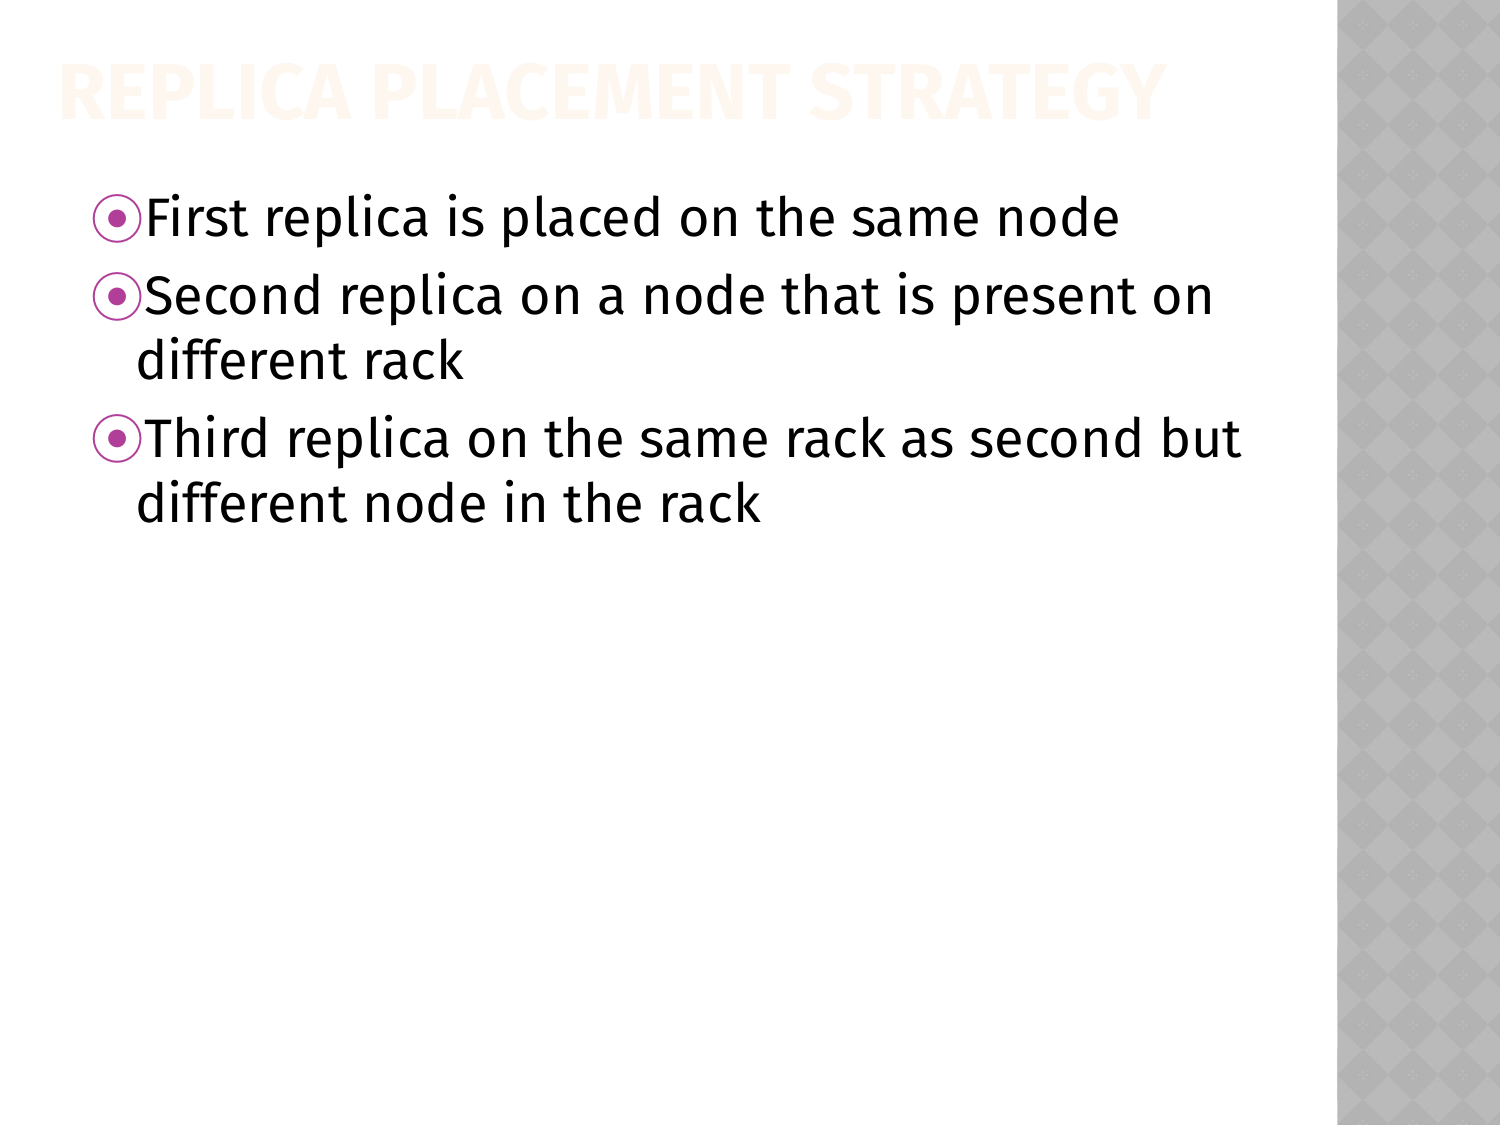

# REPLICA PLACEMENT STRATEGY
First replica is placed on the same node
Second replica on a node that is present on different rack
Third replica on the same rack as second but different node in the rack